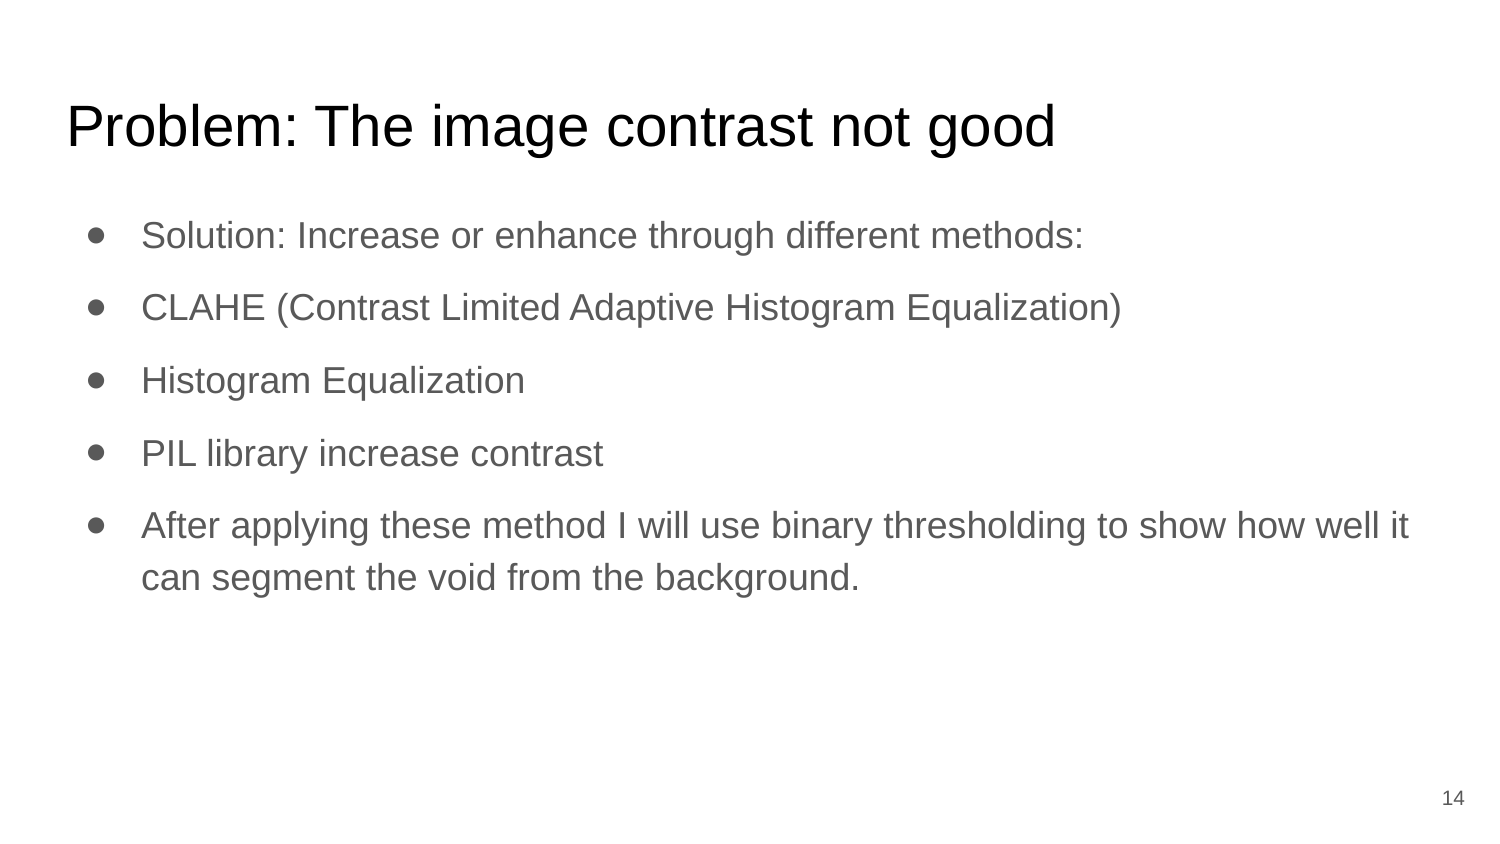

# Problem: The image contrast not good
Solution: Increase or enhance through different methods:
CLAHE (Contrast Limited Adaptive Histogram Equalization)
Histogram Equalization
PIL library increase contrast
After applying these method I will use binary thresholding to show how well it can segment the void from the background.
14